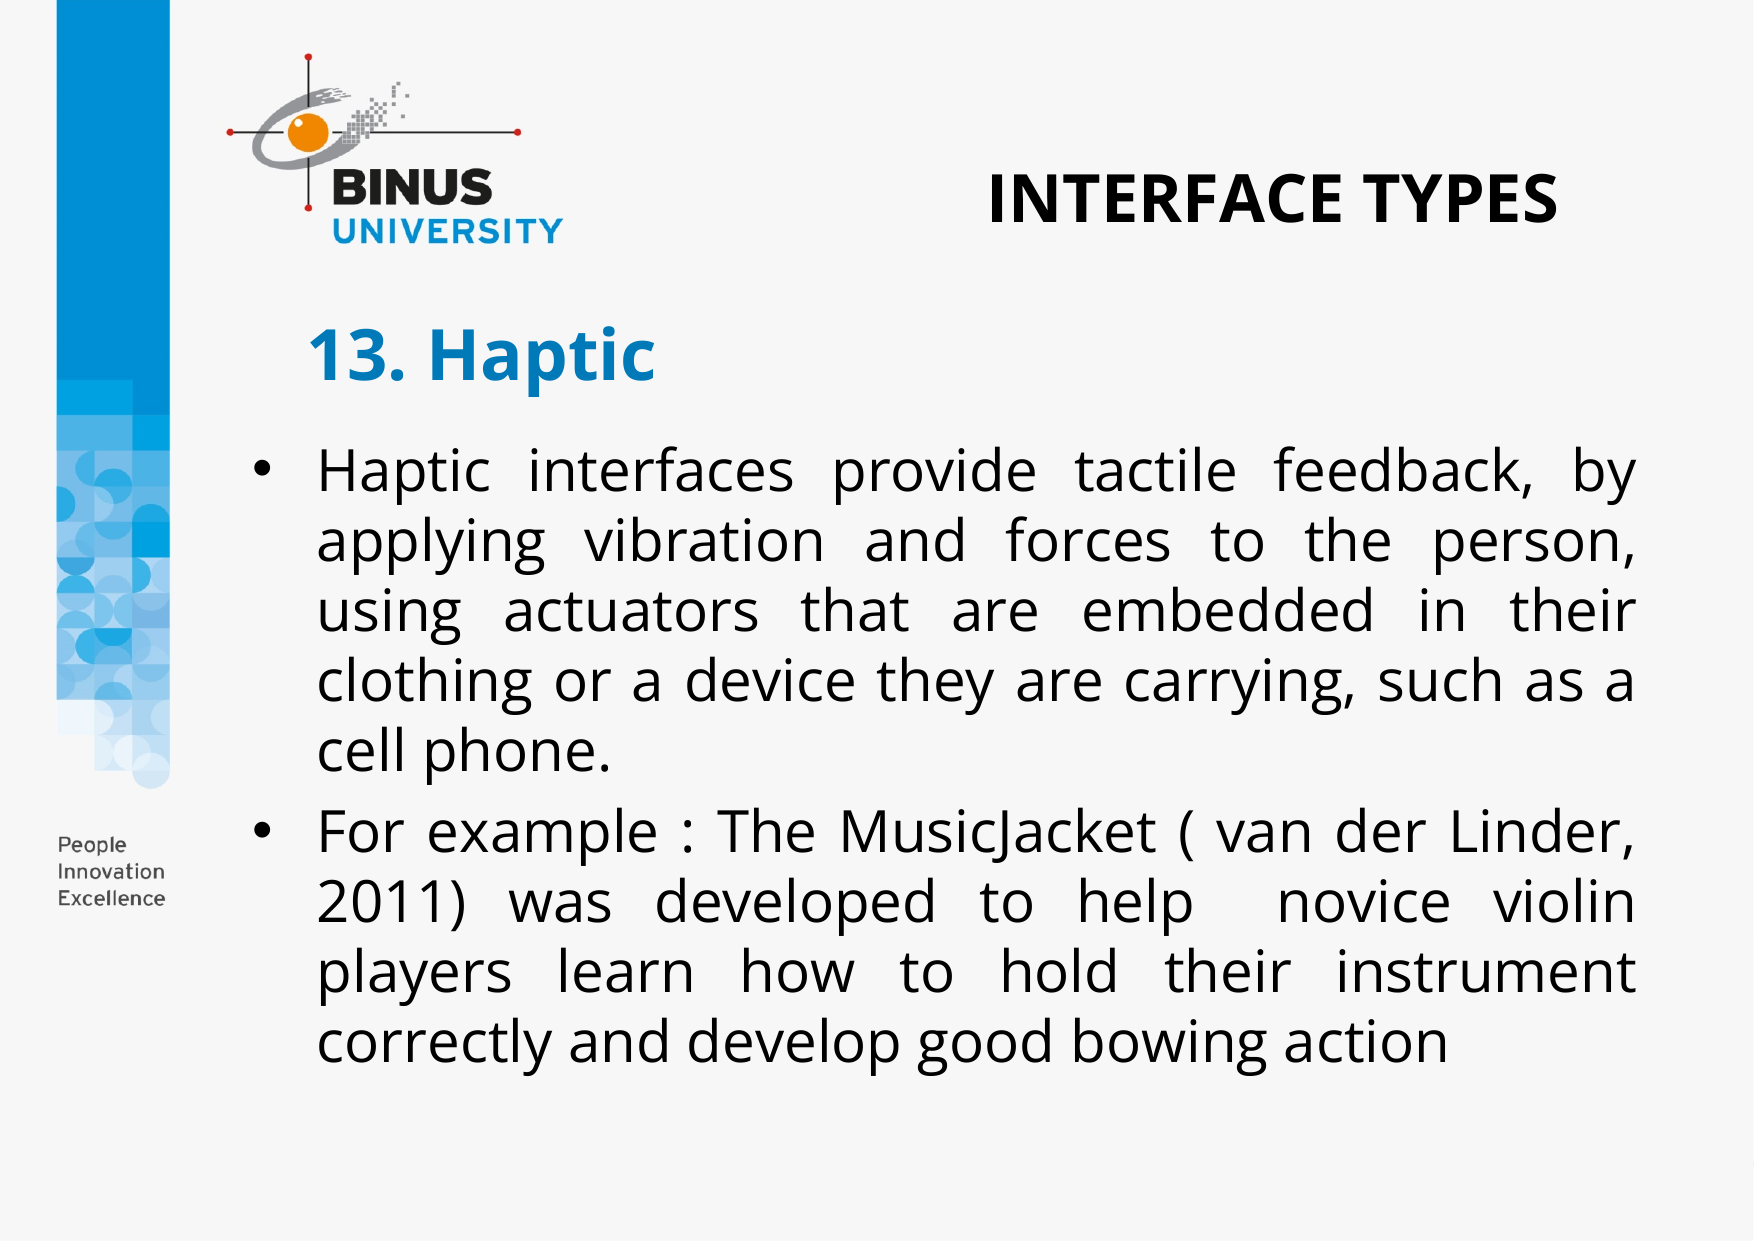

INTERFACE TYPES
# 13. Haptic
Haptic interfaces provide tactile feedback, by applying vibration and forces to the person, using actuators that are embedded in their clothing or a device they are carrying, such as a cell phone.
For example : The MusicJacket ( van der Linder, 2011) was developed to help  novice violin players learn how to hold their instrument correctly and develop good bowing action